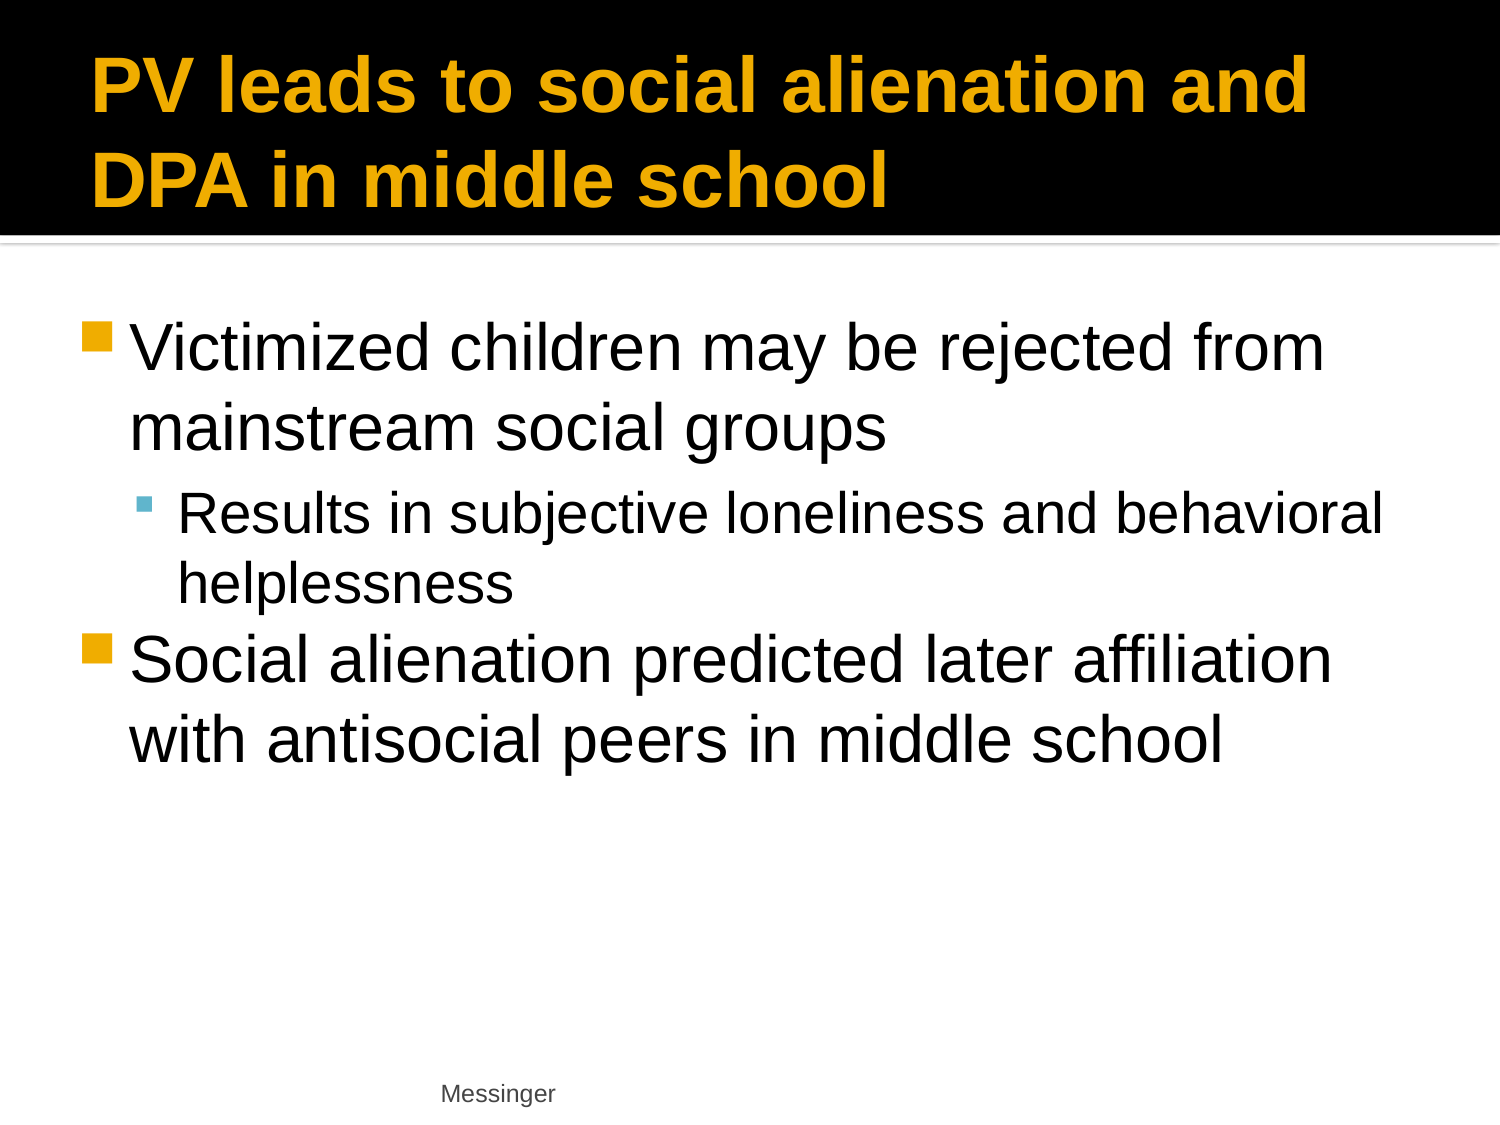

# PV leads to social alienation and DPA in middle school
Victimized children may be rejected from mainstream social groups
Results in subjective loneliness and behavioral helplessness
Social alienation predicted later affiliation with antisocial peers in middle school
Messinger